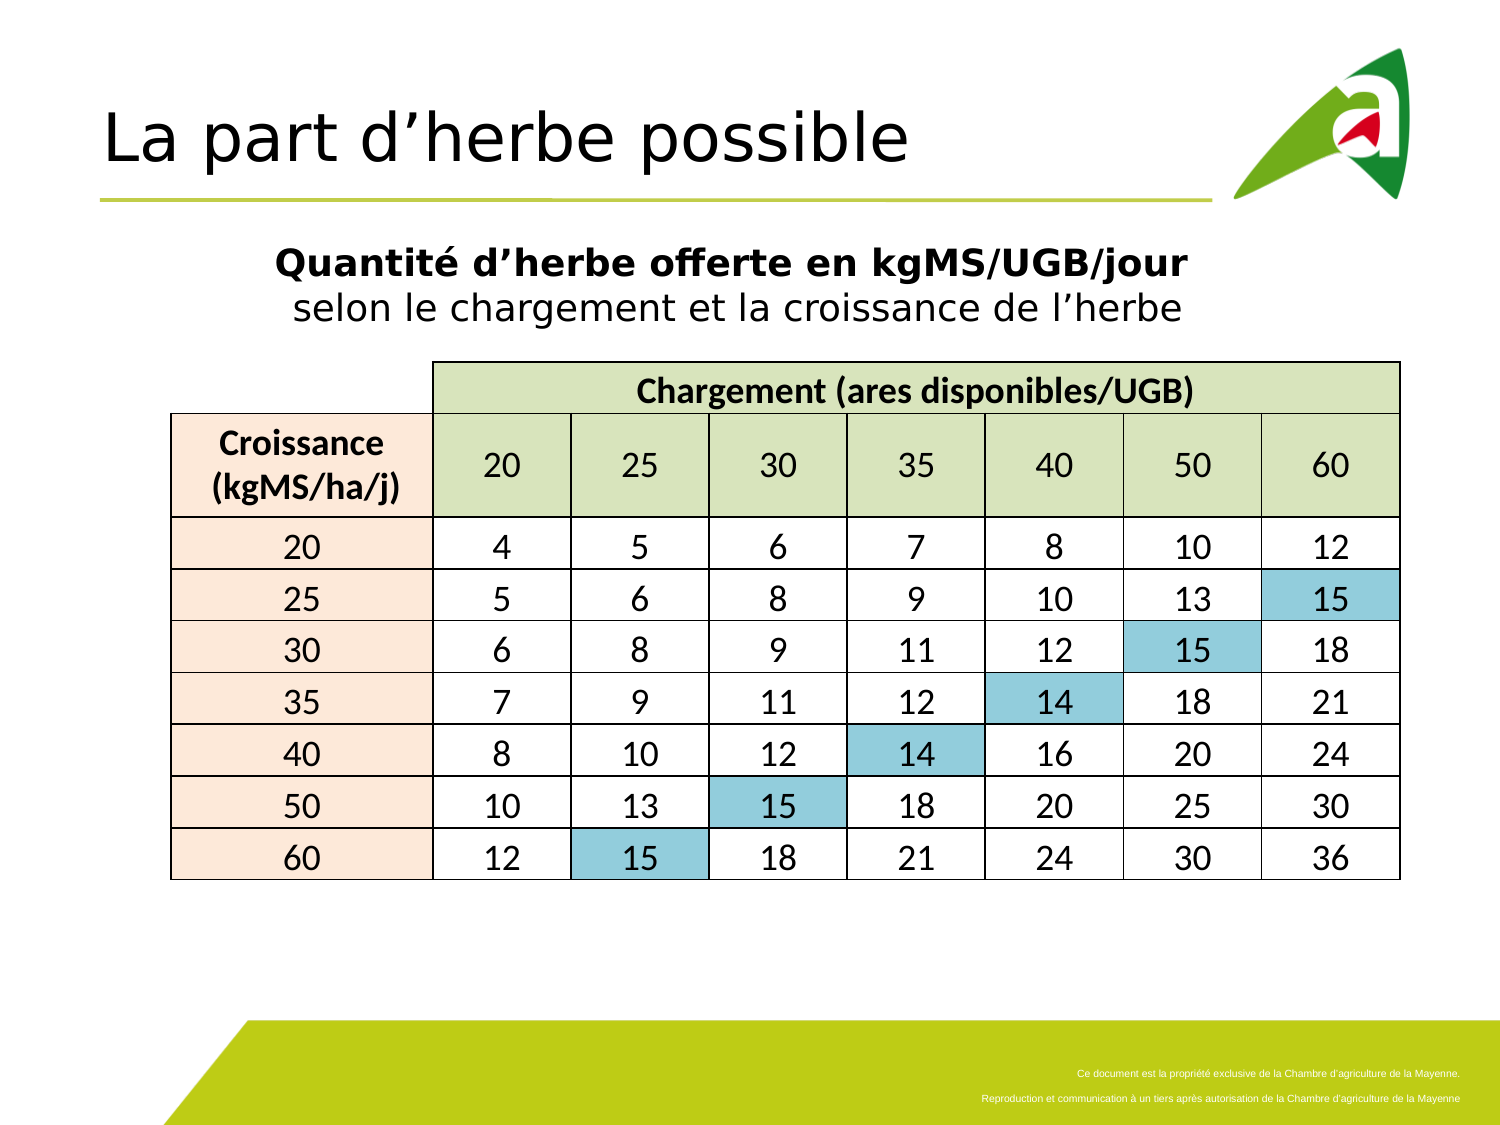

# La part d’herbe possible
Quantité d’herbe offerte en kgMS/UGB/jour
selon le chargement et la croissance de l’herbe
|  | Chargement (ares disponibles/UGB) |  |  |  |  |  |  |
| --- | --- | --- | --- | --- | --- | --- | --- |
| Croissance (kgMS/ha/j) | 20 | 25 | 30 | 35 | 40 | 50 | 60 |
| 20 | 4 | 5 | 6 | 7 | 8 | 10 | 12 |
| 25 | 5 | 6 | 8 | 9 | 10 | 13 | 15 |
| 30 | 6 | 8 | 9 | 11 | 12 | 15 | 18 |
| 35 | 7 | 9 | 11 | 12 | 14 | 18 | 21 |
| 40 | 8 | 10 | 12 | 14 | 16 | 20 | 24 |
| 50 | 10 | 13 | 15 | 18 | 20 | 25 | 30 |
| 60 | 12 | 15 | 18 | 21 | 24 | 30 | 36 |